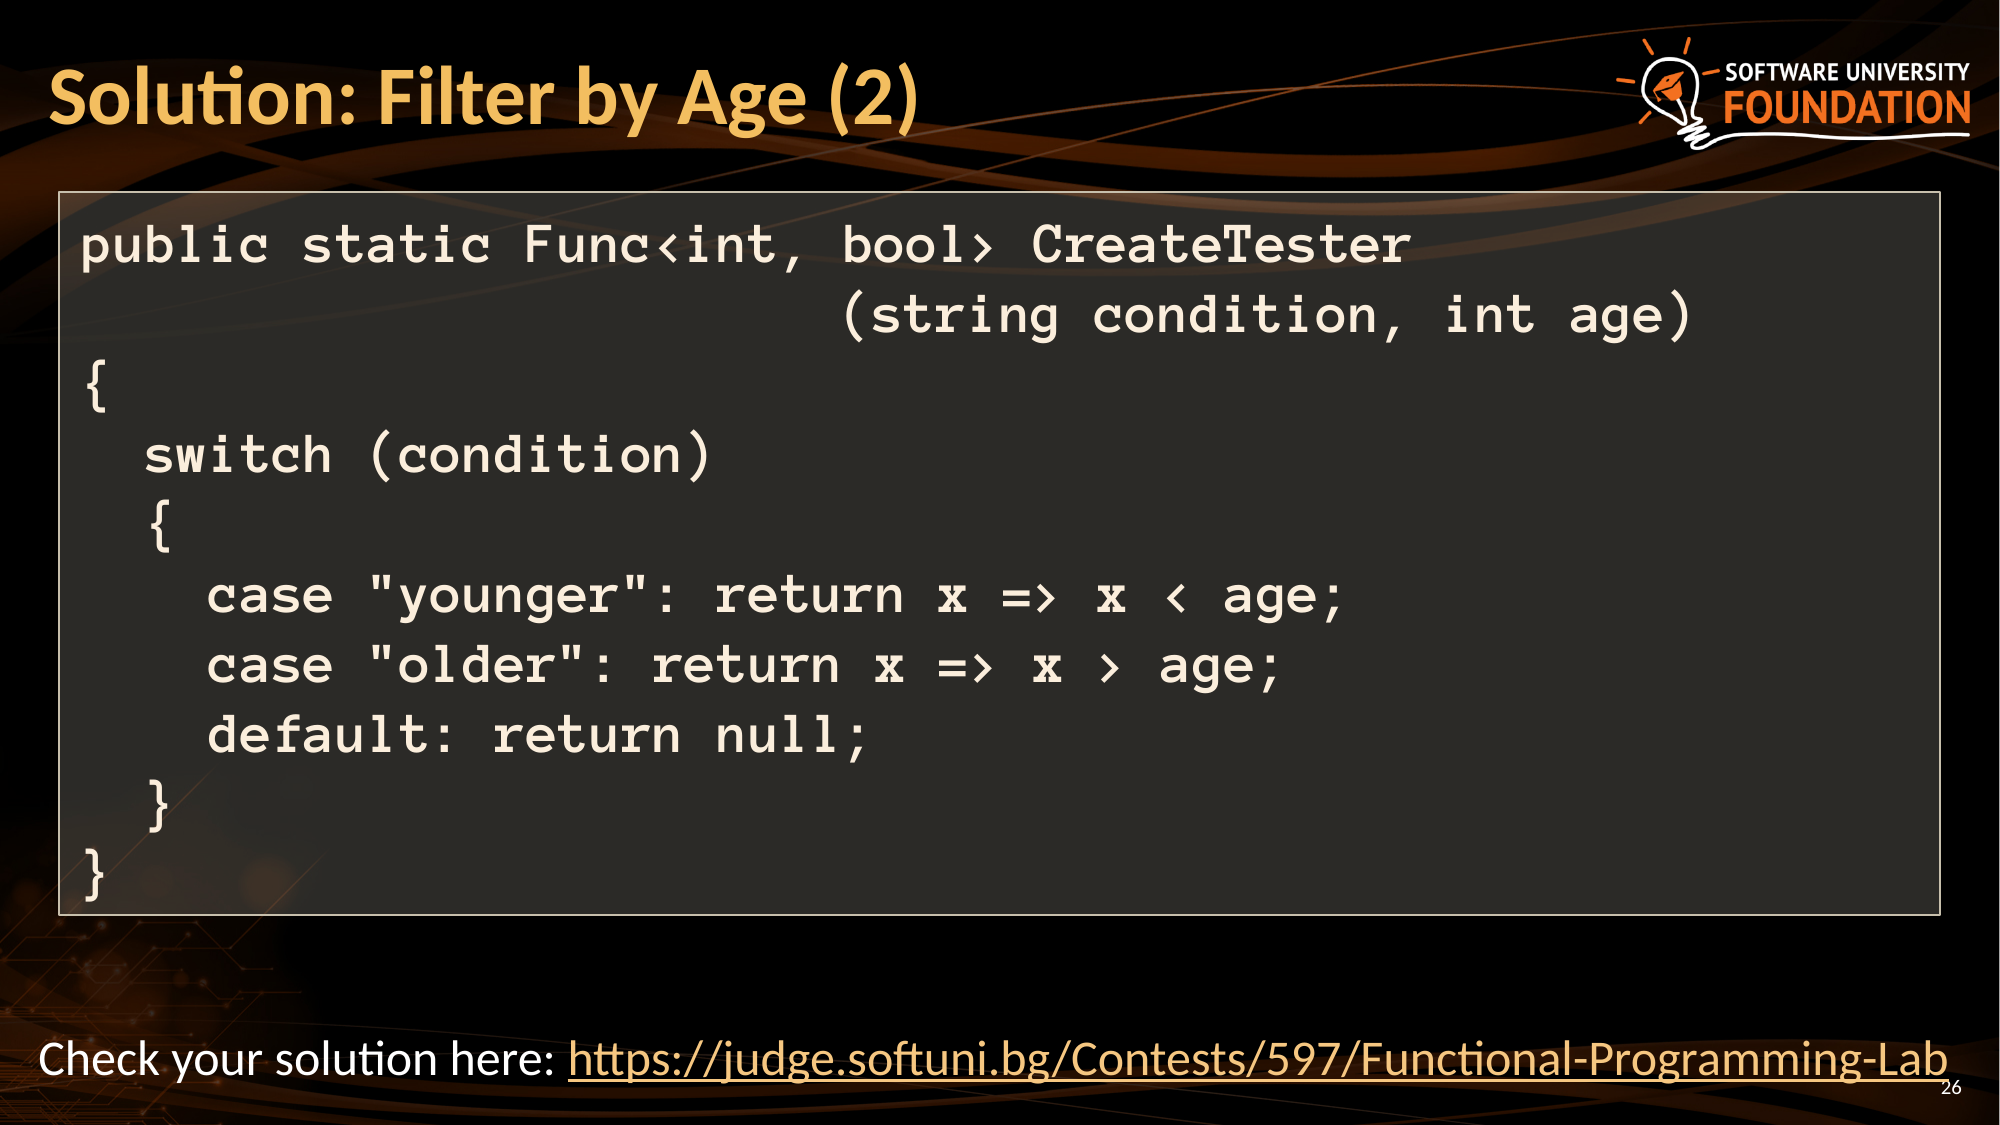

# Solution: Filter by Age (2)
public static Func<int, bool> CreateTester
				     (string condition, int age)
{
  switch (condition)
  {
    case "younger": return x => x < age;
    case "older": return x => x > age;
    default: return null;
  }
}
Check your solution here: https://judge.softuni.bg/Contests/597/Functional-Programming-Lab
26